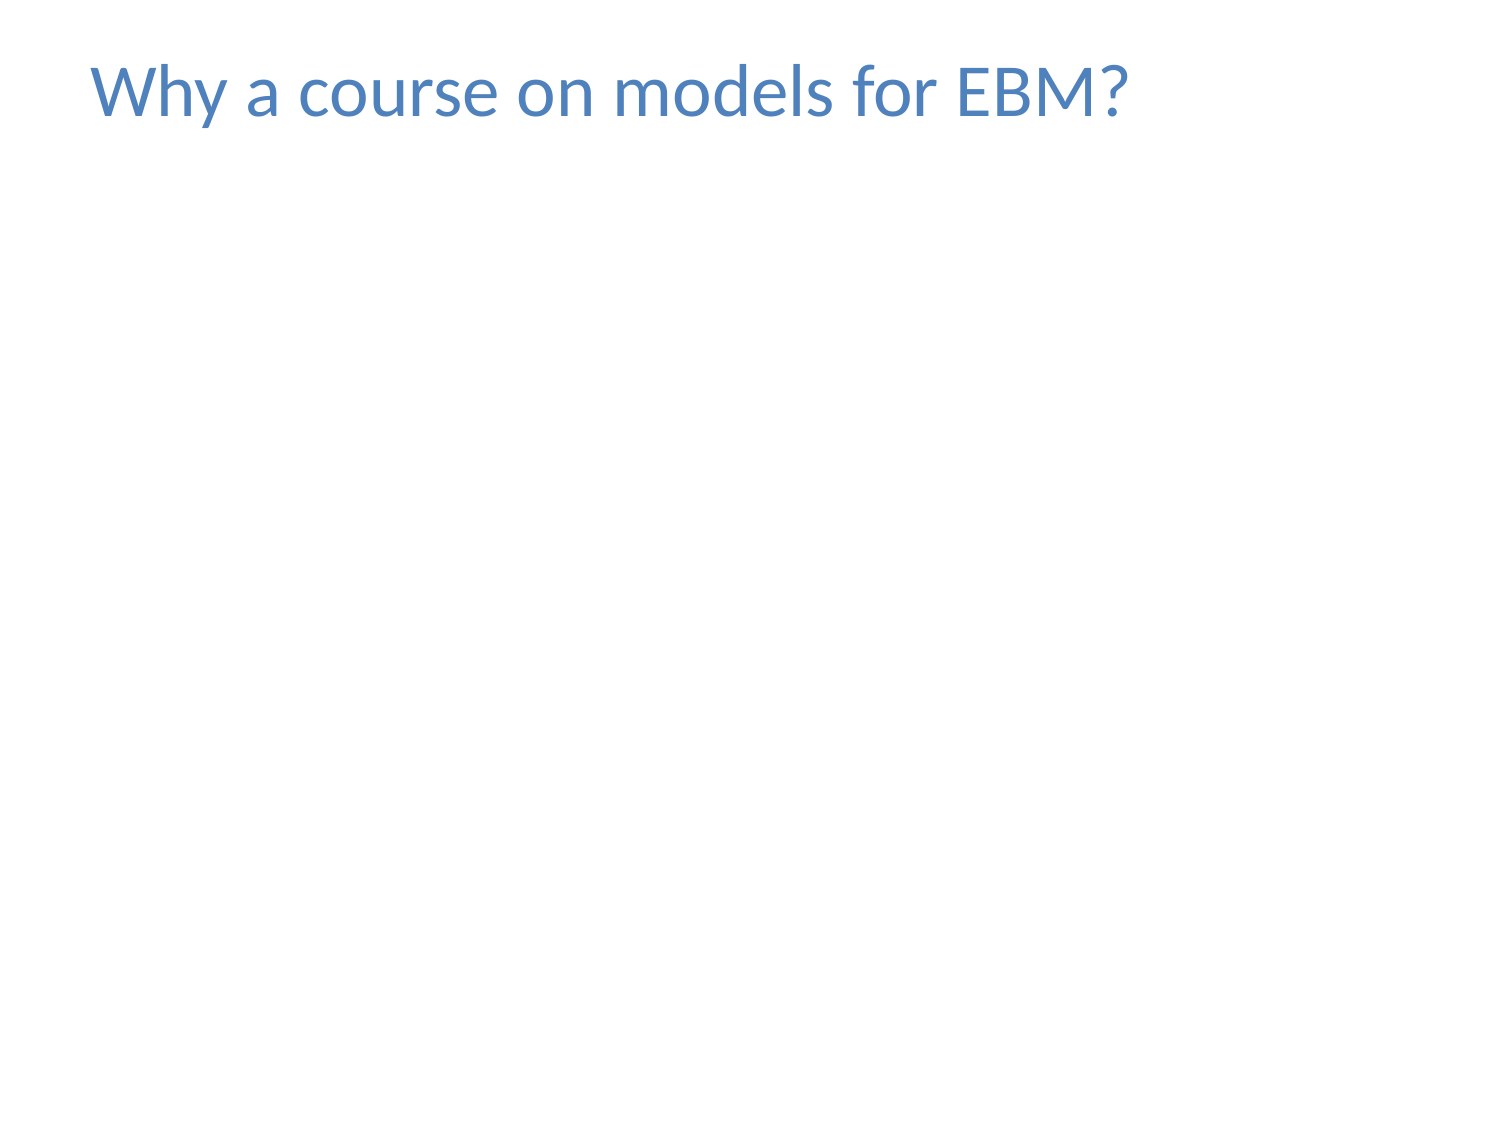

# Why a course on models for EBM?